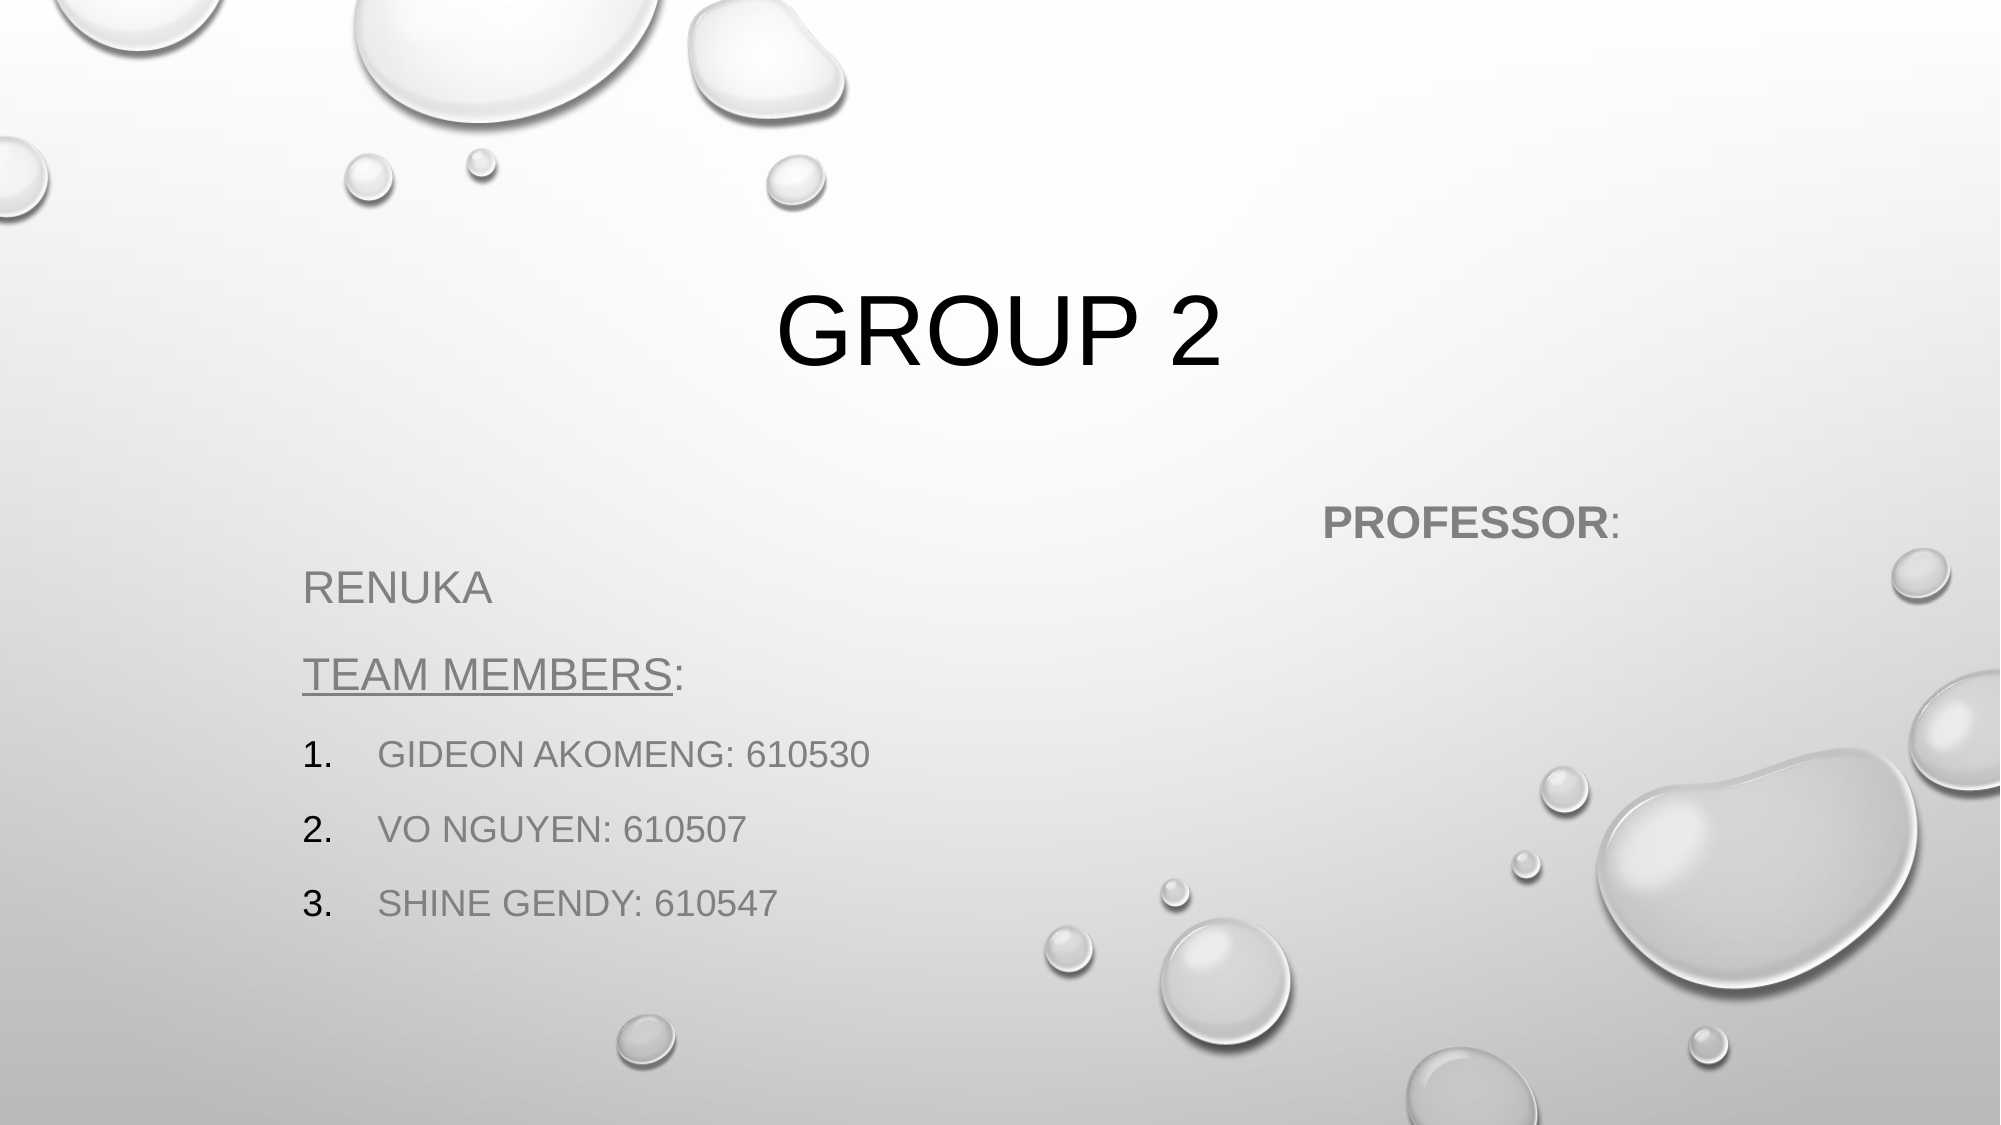

# GROUP 2
                                                                                Professor: Renuka
Team members:
Gideon Akomeng: 610530
Vo Nguyen: 610507
Shine Gendy: 610547